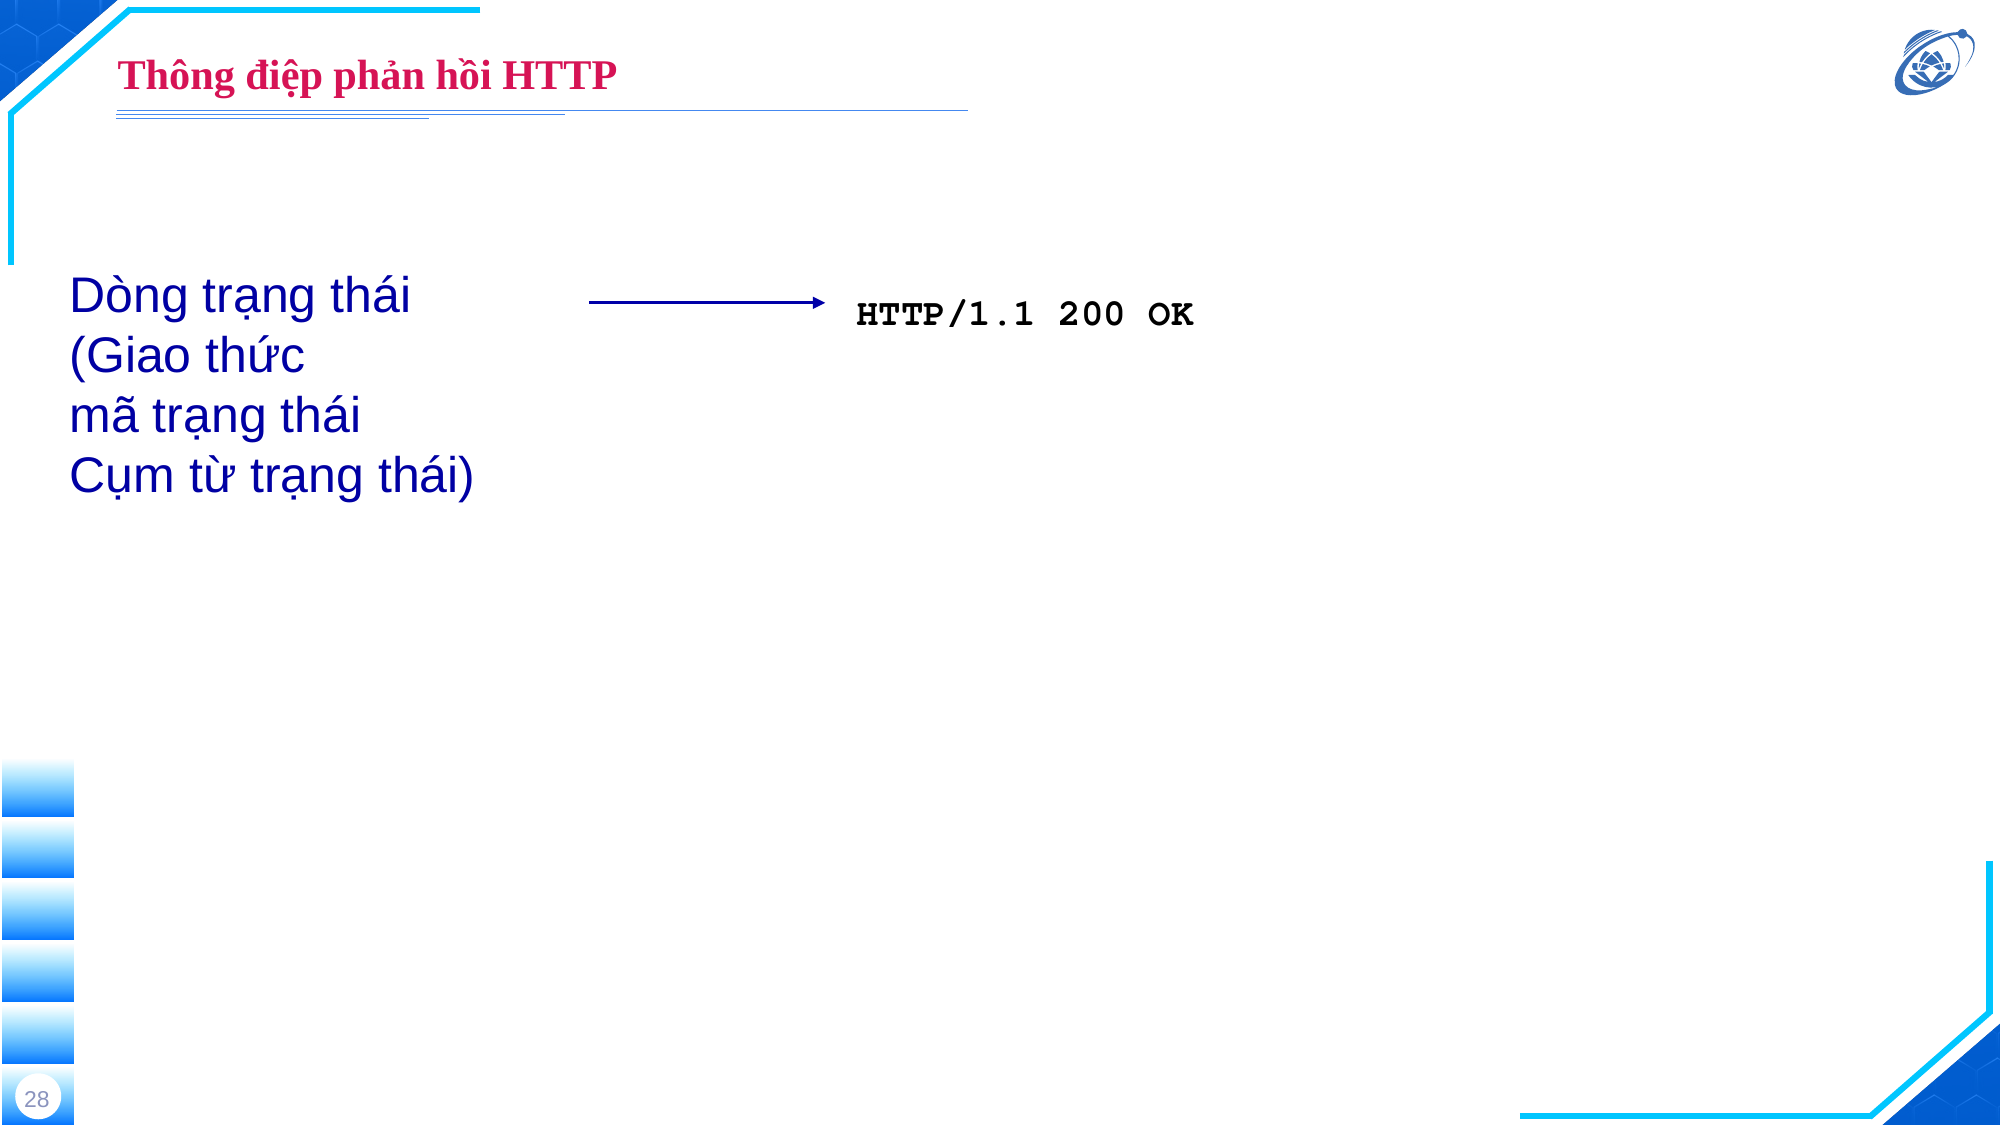

# Thông điệp phản hồi HTTP
Dòng trạng thái
(Giao thức
mã trạng thái
Cụm từ trạng thái)
HTTP/1.1 200 OK
Date: Tue, 08 Sep 2020 00:53:20 GMT
Server: Apache/2.4.6 (CentOS) OpenSSL/1.0.2k-fips PHP/7.4.9 mod_perl/2.0.11 Perl/v5.16.3
Last-Modified: Tue, 01 Mar 2016 18:57:50 GMT
ETag: "a5b-52d015789ee9e"
Accept-Ranges: bytes
Content-Length: 2651
Content-Type: text/html; charset=UTF-8
\r\n
data data data data data ...

Các dòng
Tiêu đề

Dữ liệu, ví dụ: Tập tin HTML được yêu cầu

* Check out the online interactive exercises for more examples: http://gaia.cs.umass.edu/kurose_ross/interactive/
28